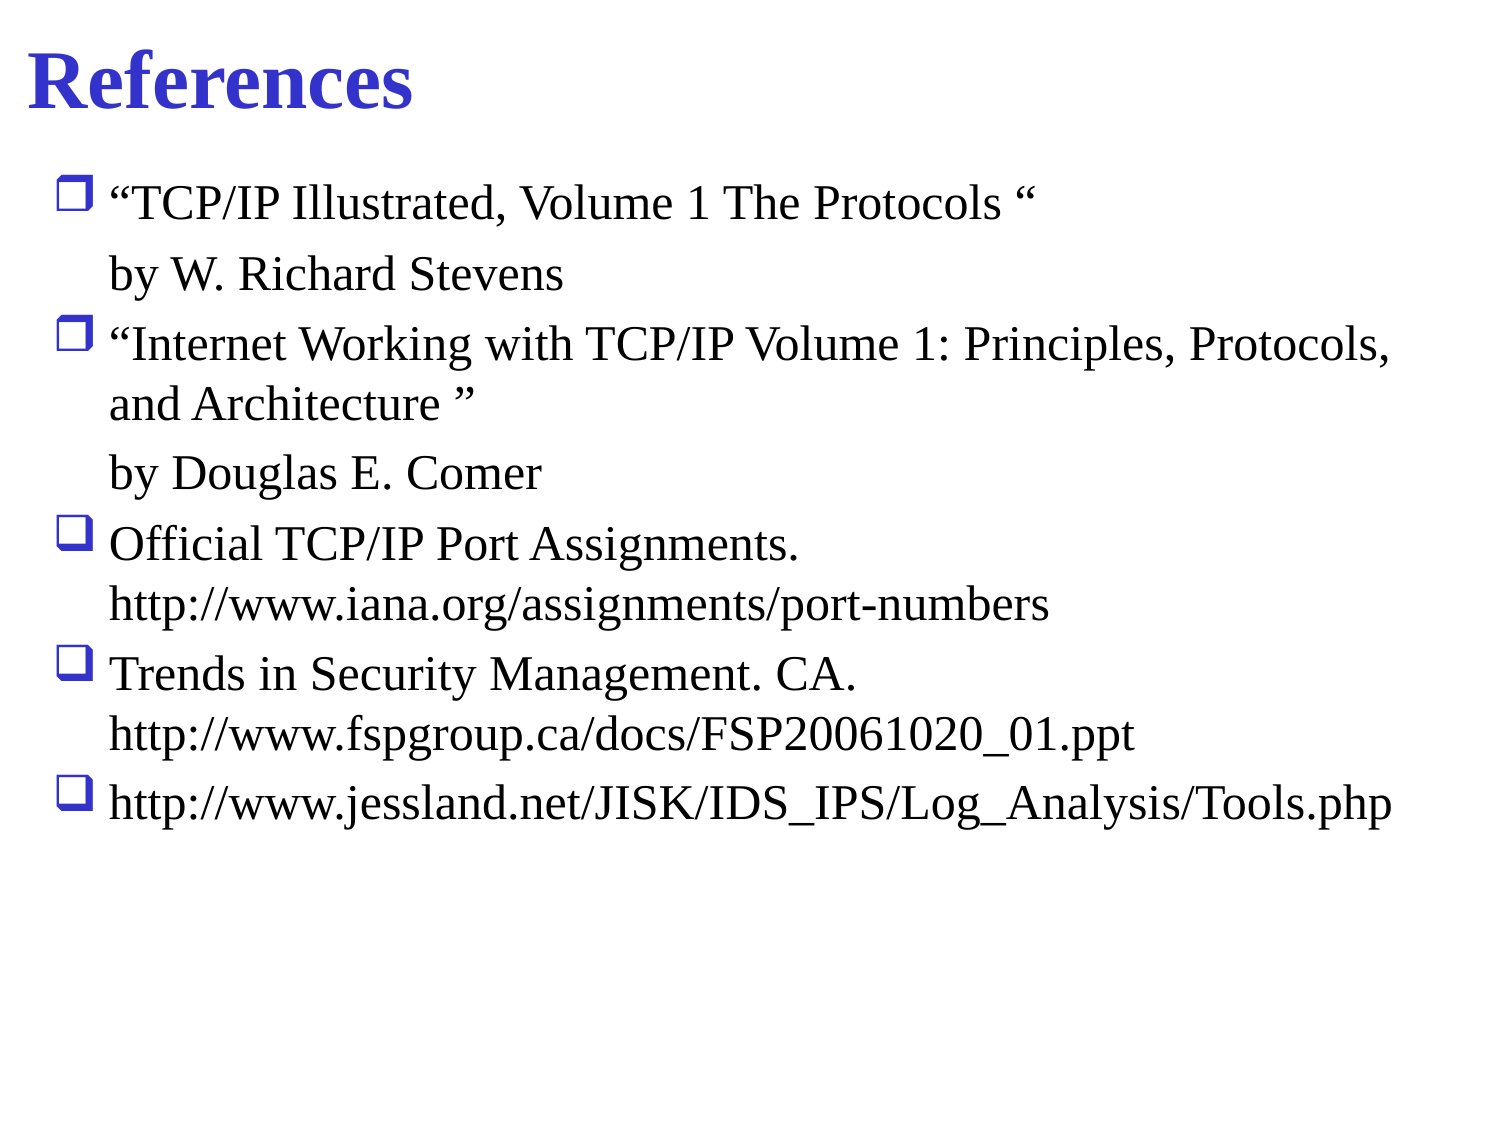

# References
“TCP/IP Illustrated, Volume 1 The Protocols “
	by W. Richard Stevens
“Internet Working with TCP/IP Volume 1: Principles, Protocols, and Architecture ”
	by Douglas E. Comer
Official TCP/IP Port Assignments. http://www.iana.org/assignments/port-numbers
Trends in Security Management. CA. http://www.fspgroup.ca/docs/FSP20061020_01.ppt
http://www.jessland.net/JISK/IDS_IPS/Log_Analysis/Tools.php
100